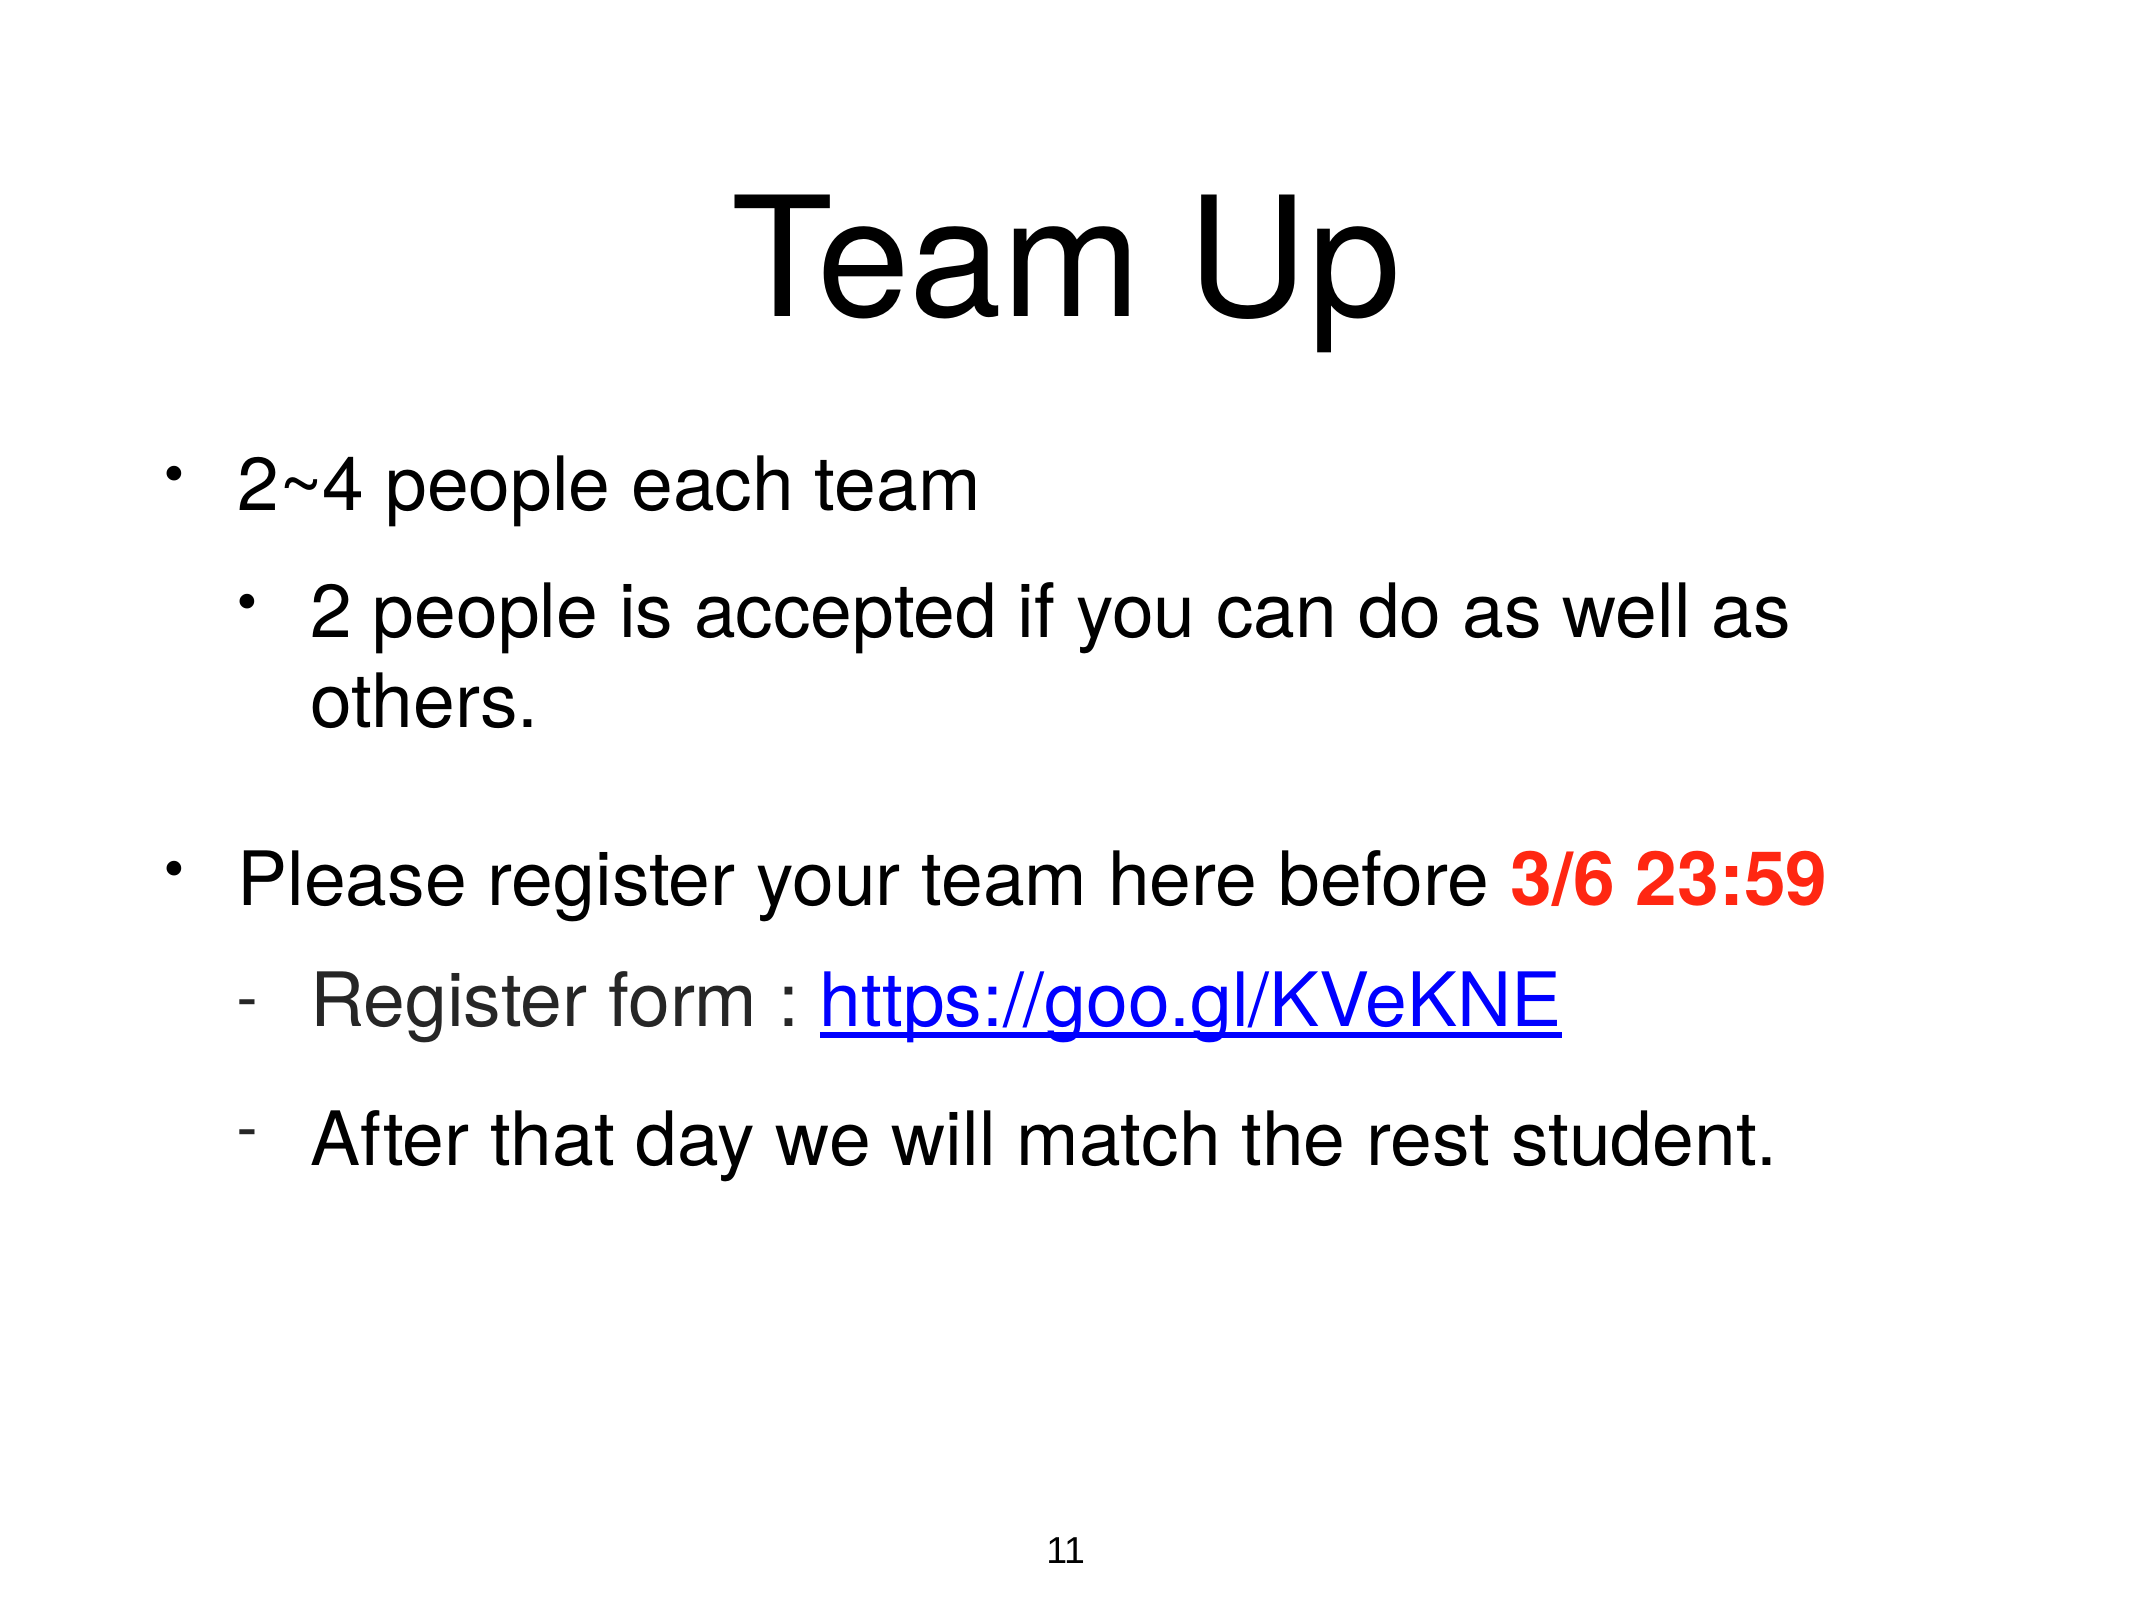

# Team Up
2~4 people each team
2 people is accepted if you can do as well as others.
Please register your team here before 3/6 23:59
Register form : https://goo.gl/KVeKNE
After that day we will match the rest student.
11